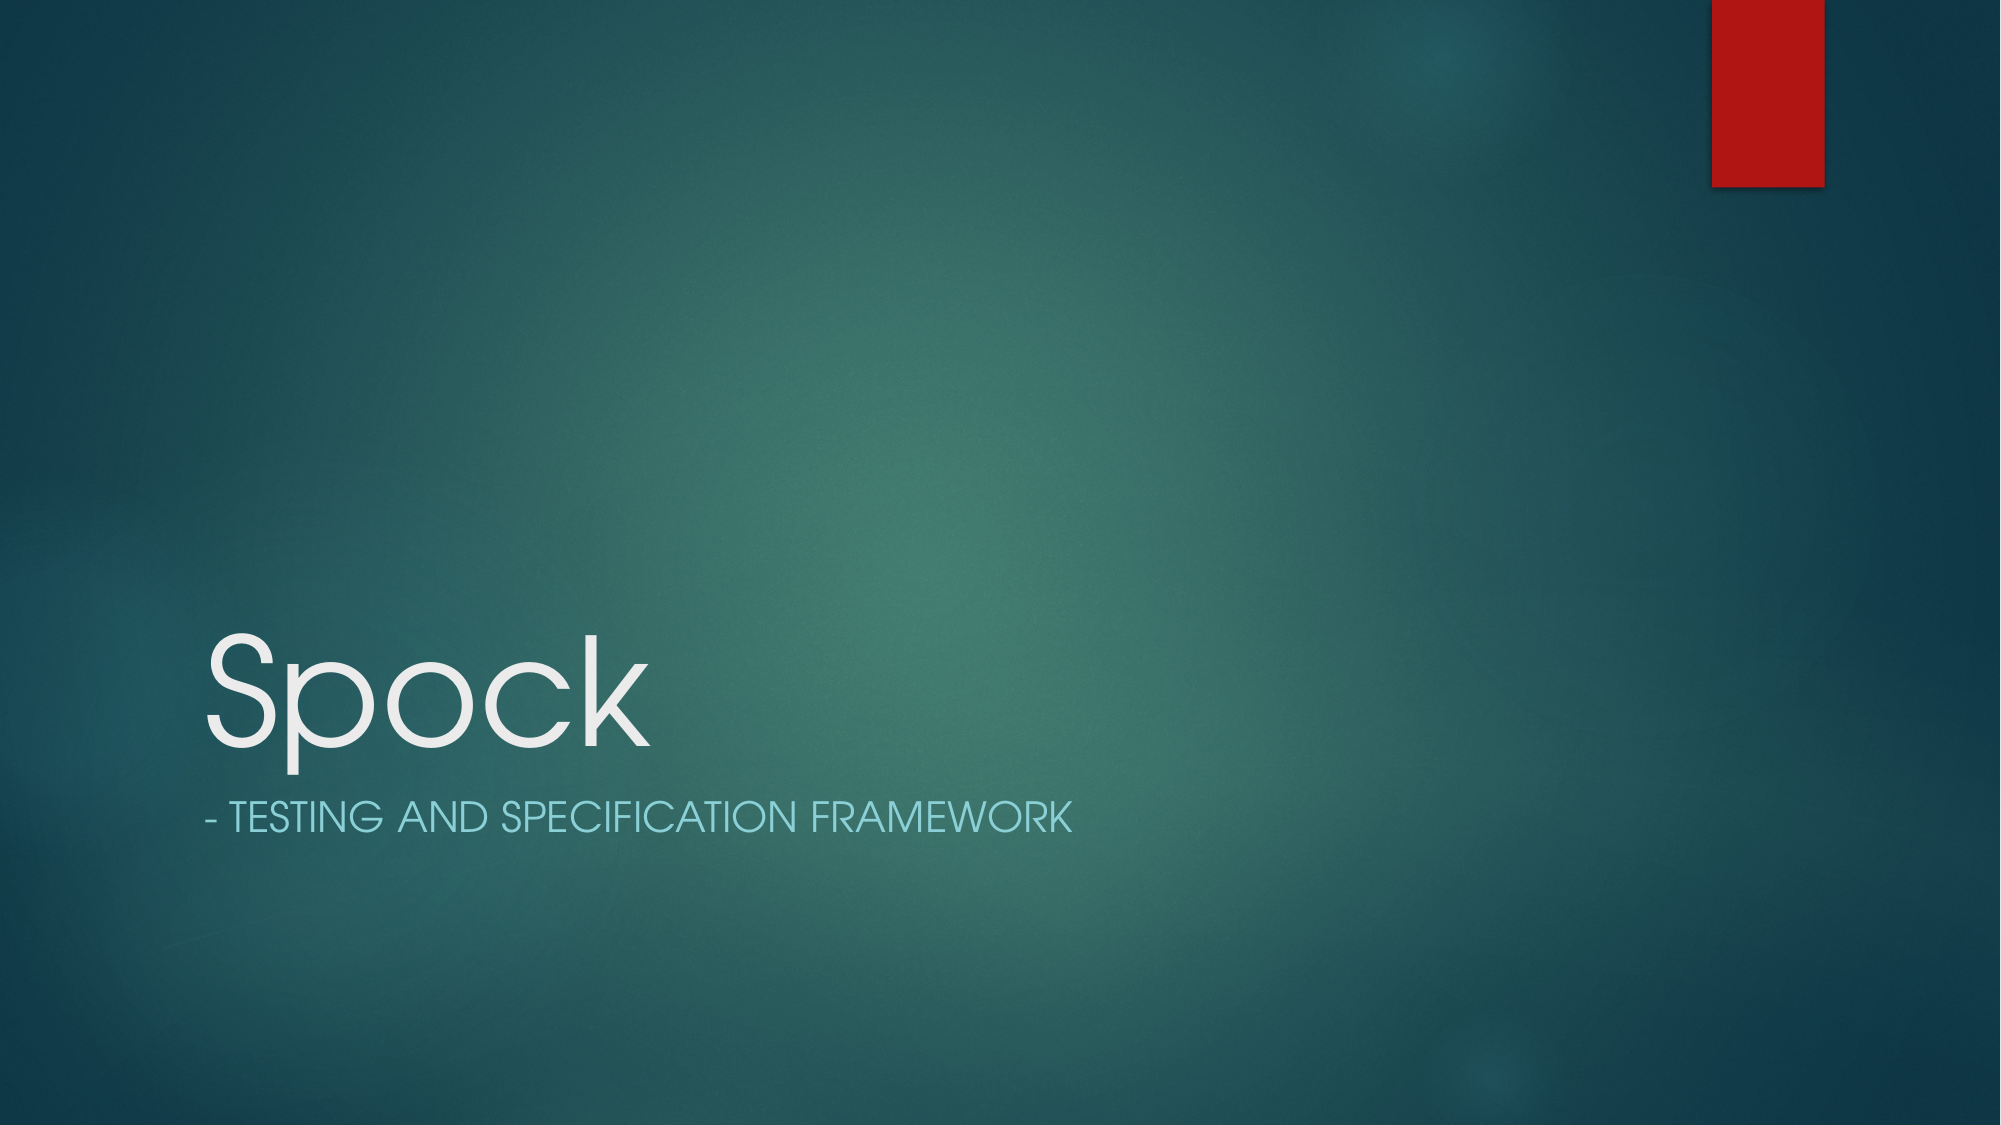

# Spock
- Testing and Specification framework